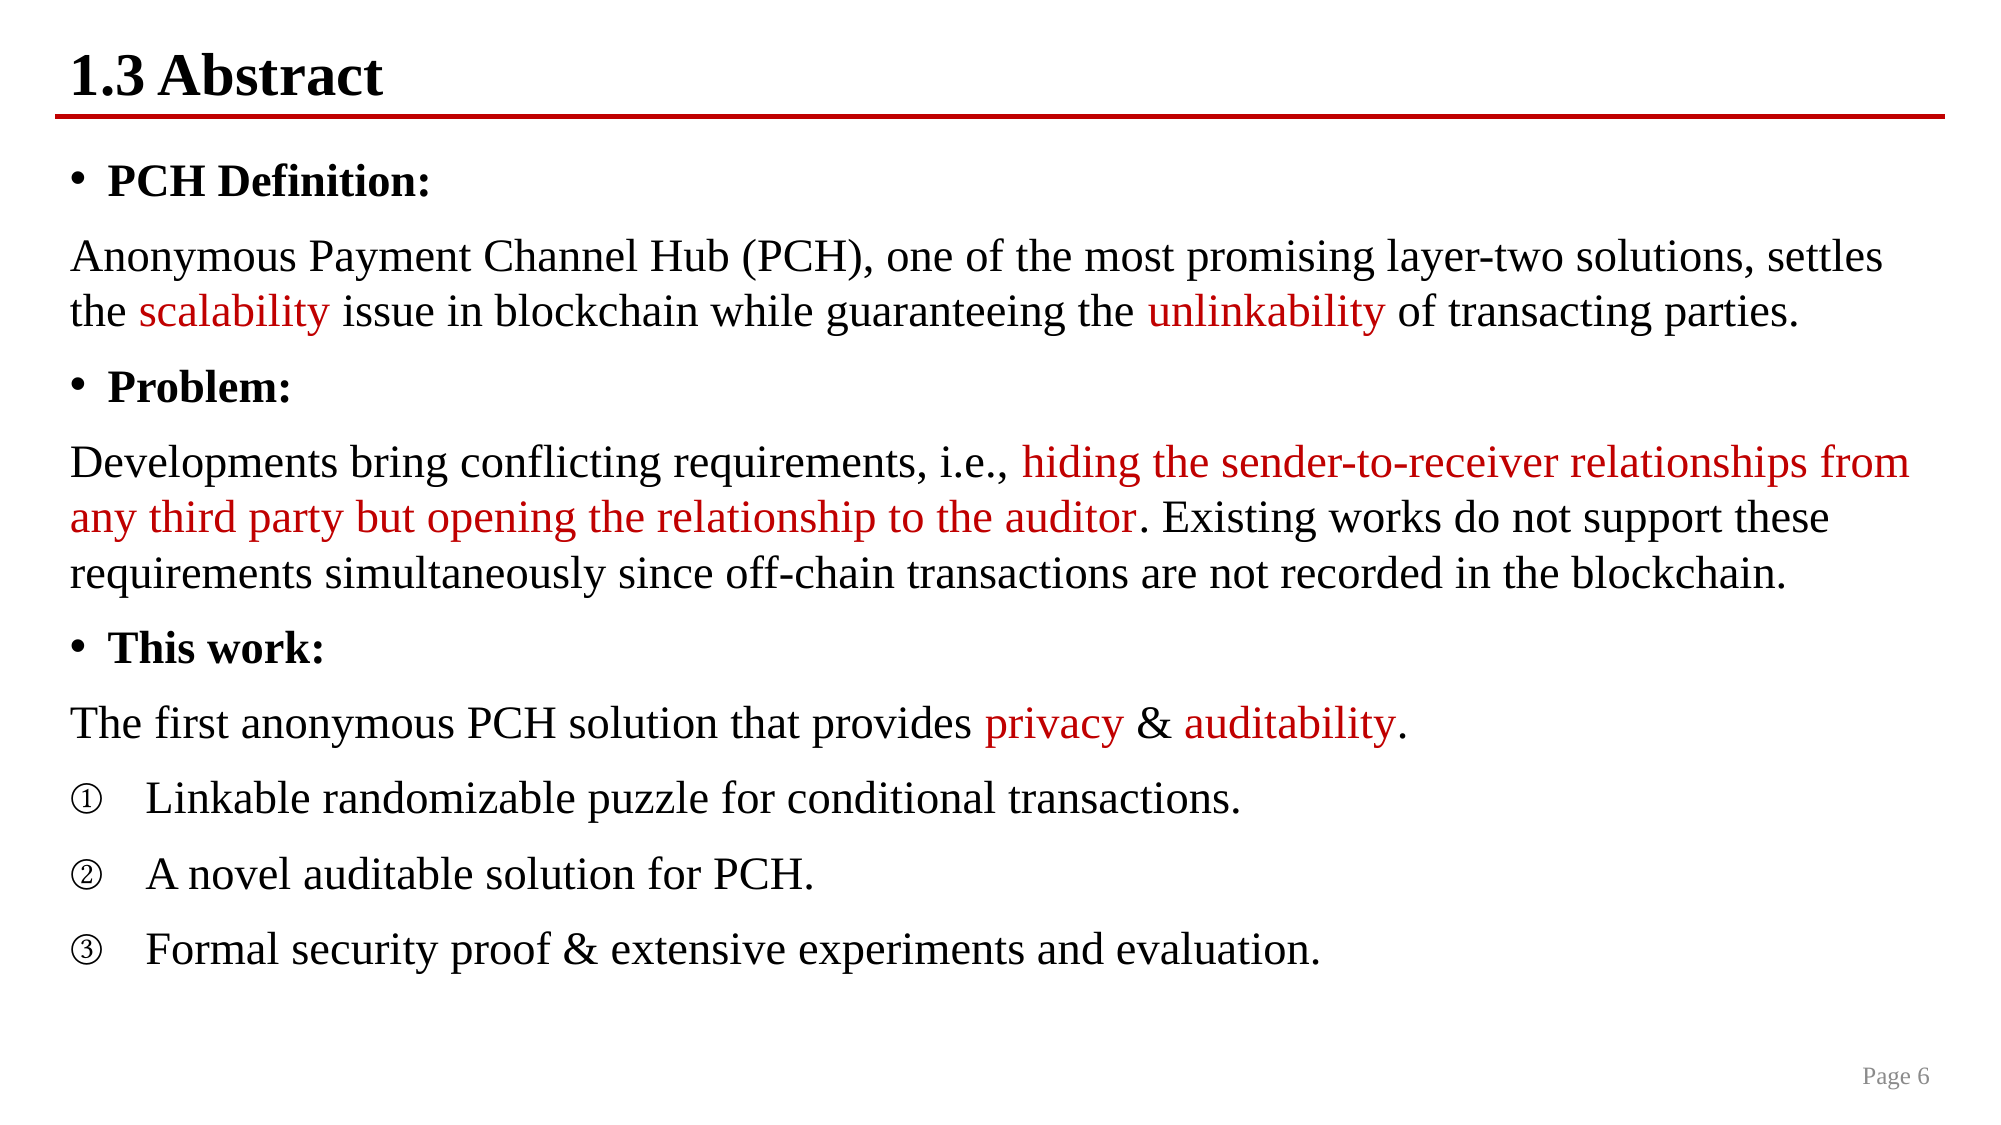

# 1.3 Abstract
PCH Definition:
Anonymous Payment Channel Hub (PCH), one of the most promising layer-two solutions, settles the scalability issue in blockchain while guaranteeing the unlinkability of transacting parties.
Problem:
Developments bring conflicting requirements, i.e., hiding the sender-to-receiver relationships from any third party but opening the relationship to the auditor. Existing works do not support these requirements simultaneously since off-chain transactions are not recorded in the blockchain.
This work:
The first anonymous PCH solution that provides privacy & auditability.
Linkable randomizable puzzle for conditional transactions.
A novel auditable solution for PCH.
Formal security proof & extensive experiments and evaluation.
Page 6